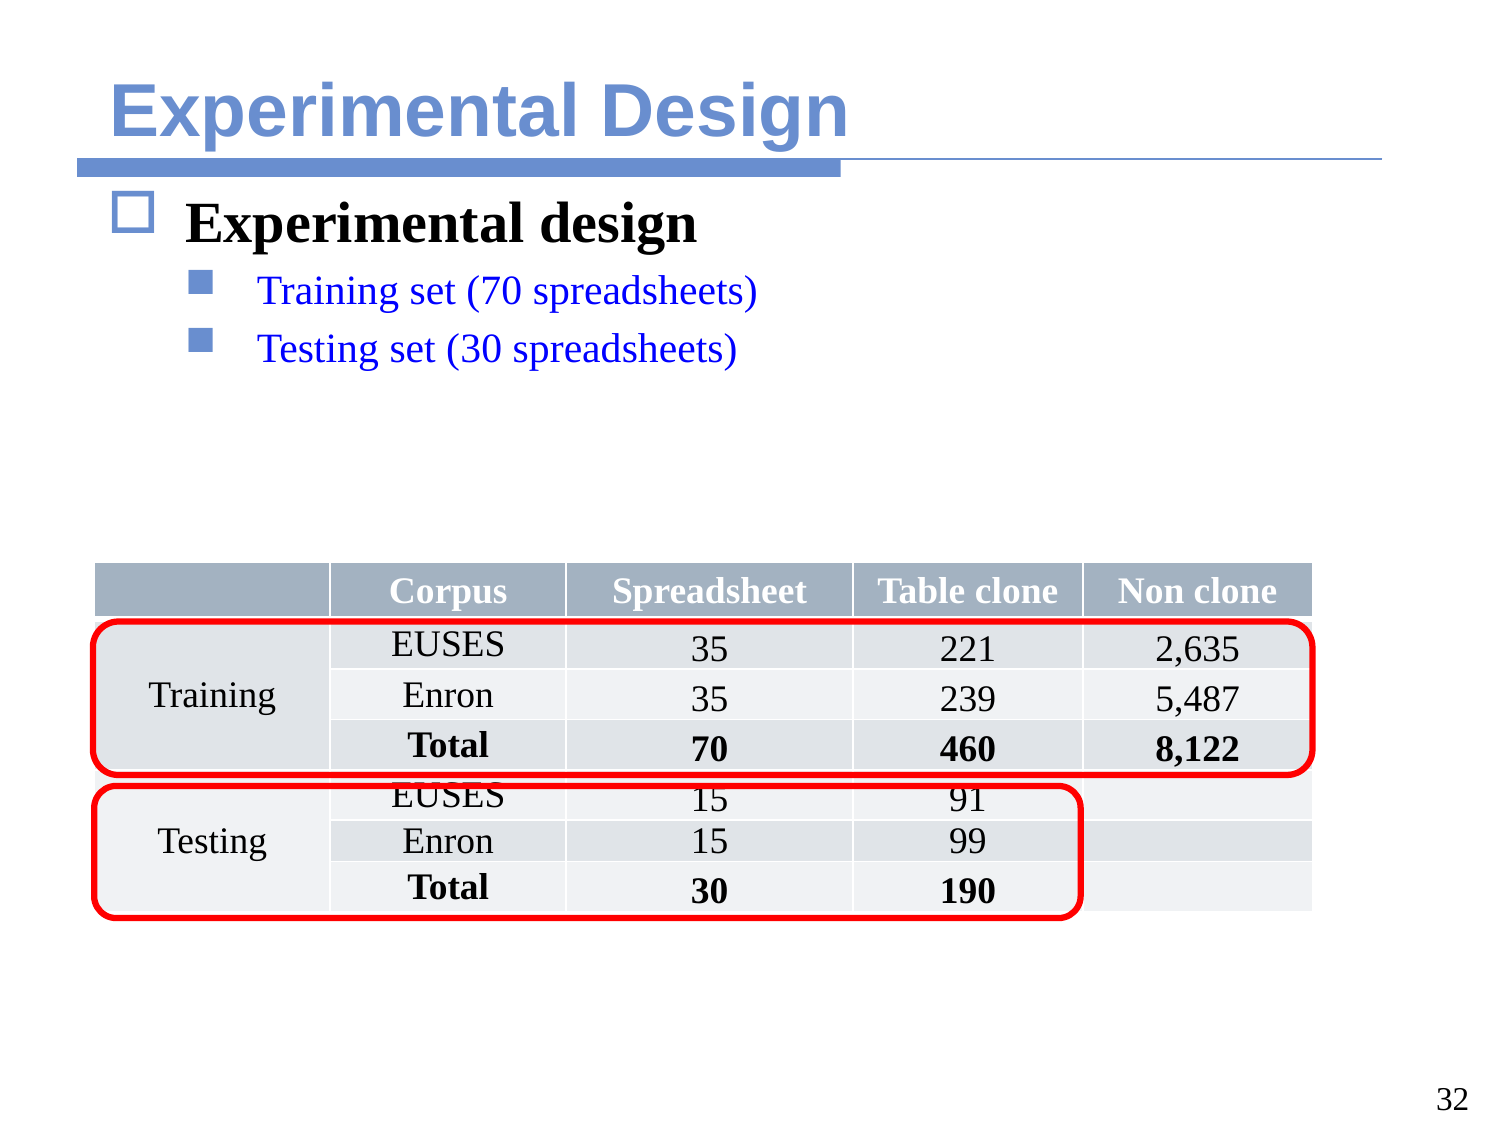

# Experimental Design
Experimental design
Training set (70 spreadsheets)
Testing set (30 spreadsheets)

|  | Corpus | Spreadsheet | Table clone | Non clone |
| --- | --- | --- | --- | --- |
| Training | EUSES | 35 | 221 | 2,635 |
|  | Enron | 35 | 239 | 5,487 |
|  | Total | 70 | 460 | 8,122 |
| Testing | EUSES | 15 | 91 |  |
|  | Enron | 15 | 99 |  |
|  | Total | 30 | 190 |  |

32